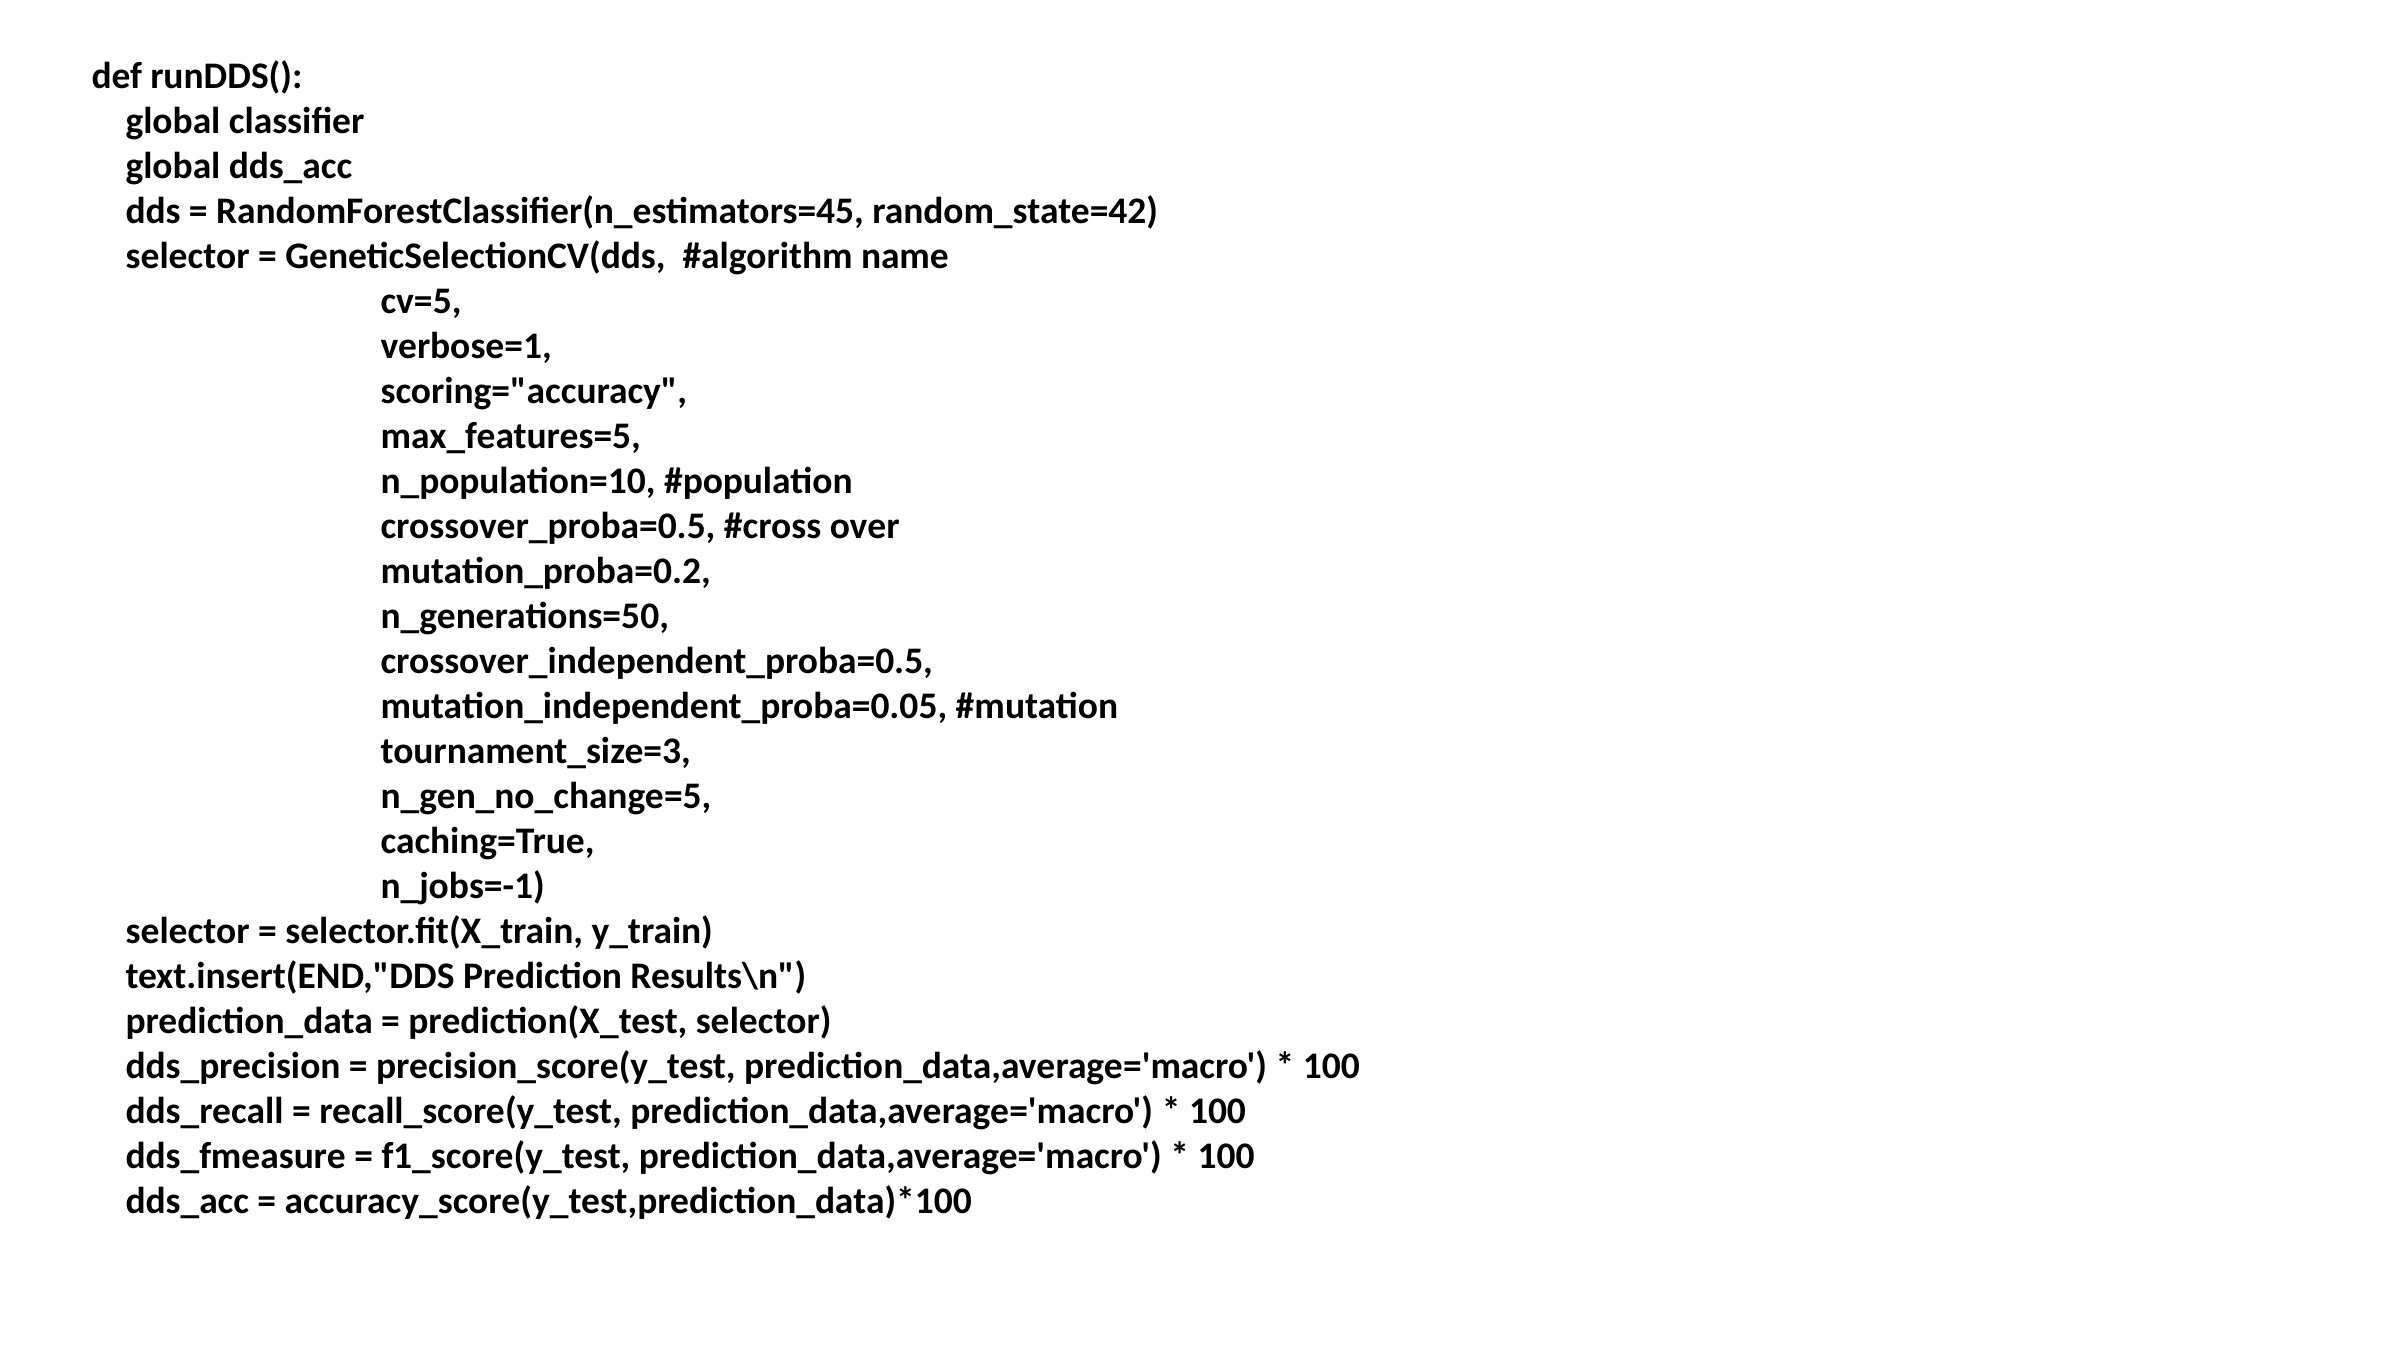

def runDDS():
    global classifier
    global dds_acc
    dds = RandomForestClassifier(n_estimators=45, random_state=42)
    selector = GeneticSelectionCV(dds,  #algorithm name
                                  cv=5,
                                  verbose=1,
                                  scoring="accuracy",
                                  max_features=5,
                                  n_population=10, #population
                                  crossover_proba=0.5, #cross over
                                  mutation_proba=0.2,
                                  n_generations=50,
                                  crossover_independent_proba=0.5,
                                  mutation_independent_proba=0.05, #mutation
                                  tournament_size=3,
                                  n_gen_no_change=5,
                                  caching=True,
                                  n_jobs=-1)
    selector = selector.fit(X_train, y_train)
    text.insert(END,"DDS Prediction Results\n")
    prediction_data = prediction(X_test, selector)
    dds_precision = precision_score(y_test, prediction_data,average='macro') * 100
    dds_recall = recall_score(y_test, prediction_data,average='macro') * 100
    dds_fmeasure = f1_score(y_test, prediction_data,average='macro') * 100
    dds_acc = accuracy_score(y_test,prediction_data)*100